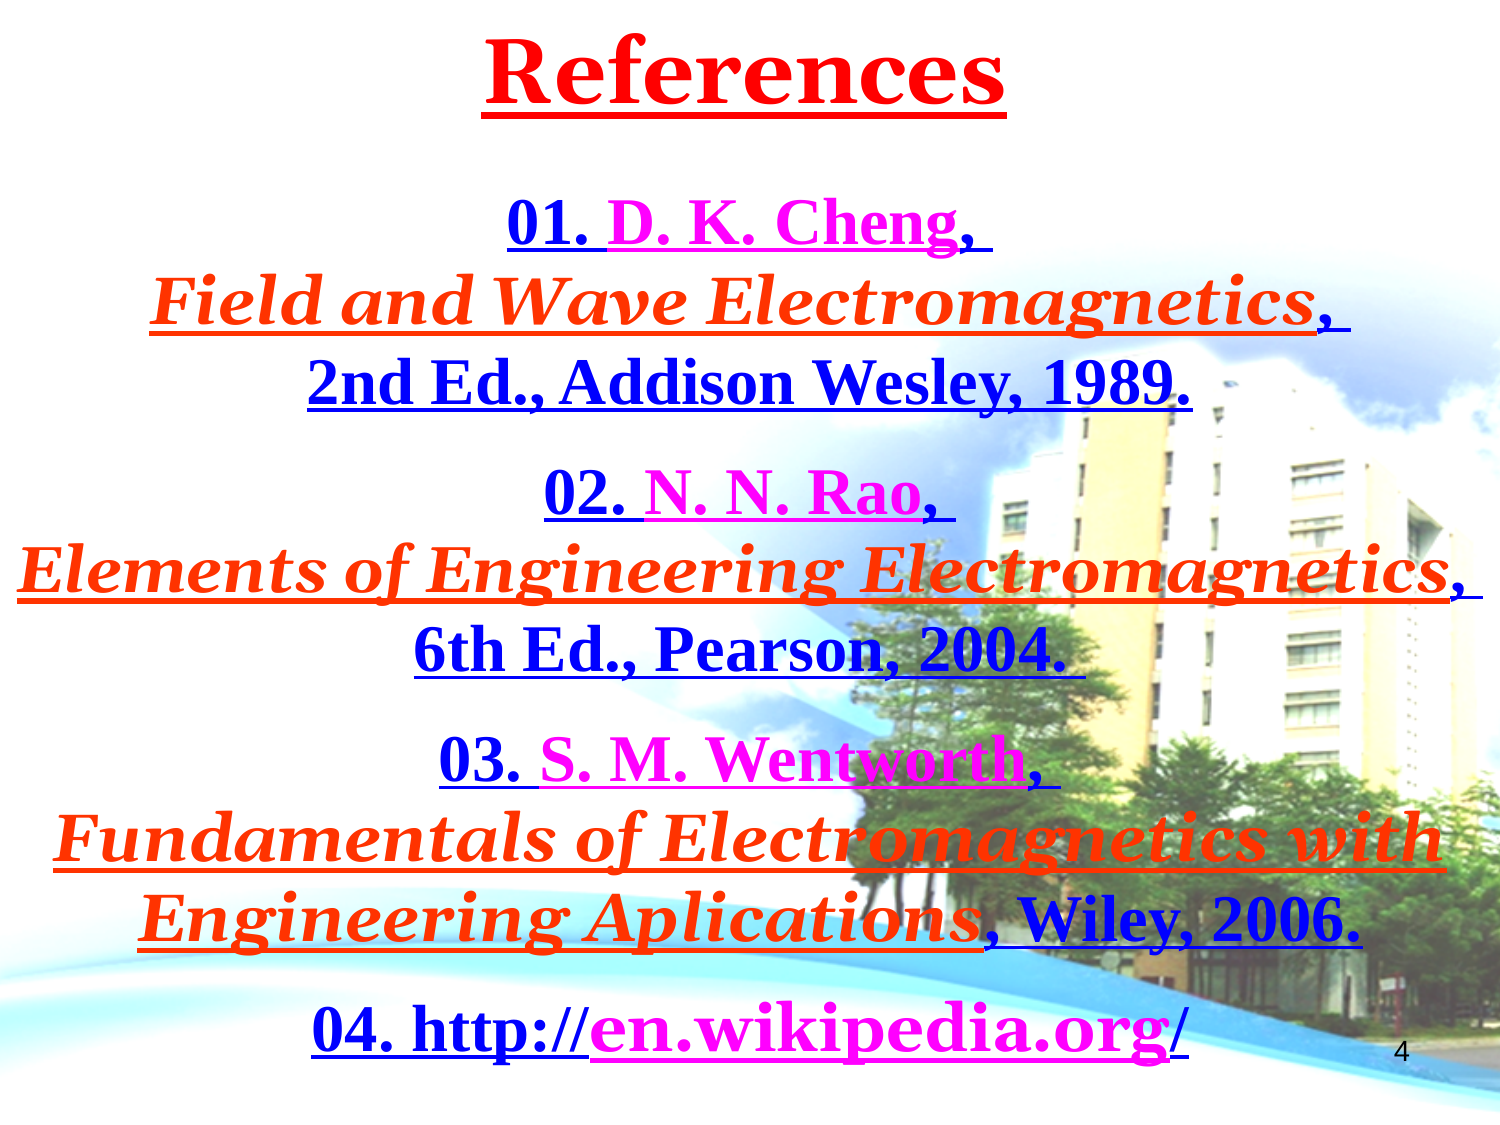

References
01. D. K. Cheng,
Field and Wave Electromagnetics,
2nd Ed., Addison Wesley, 1989.
02. N. N. Rao,
Elements of Engineering Electromagnetics,
6th Ed., Pearson, 2004.

03. S. M. Wentworth,
Fundamentals of Electromagnetics with Engineering Aplications, Wiley, 2006.
04. http://en.wikipedia.org/

4